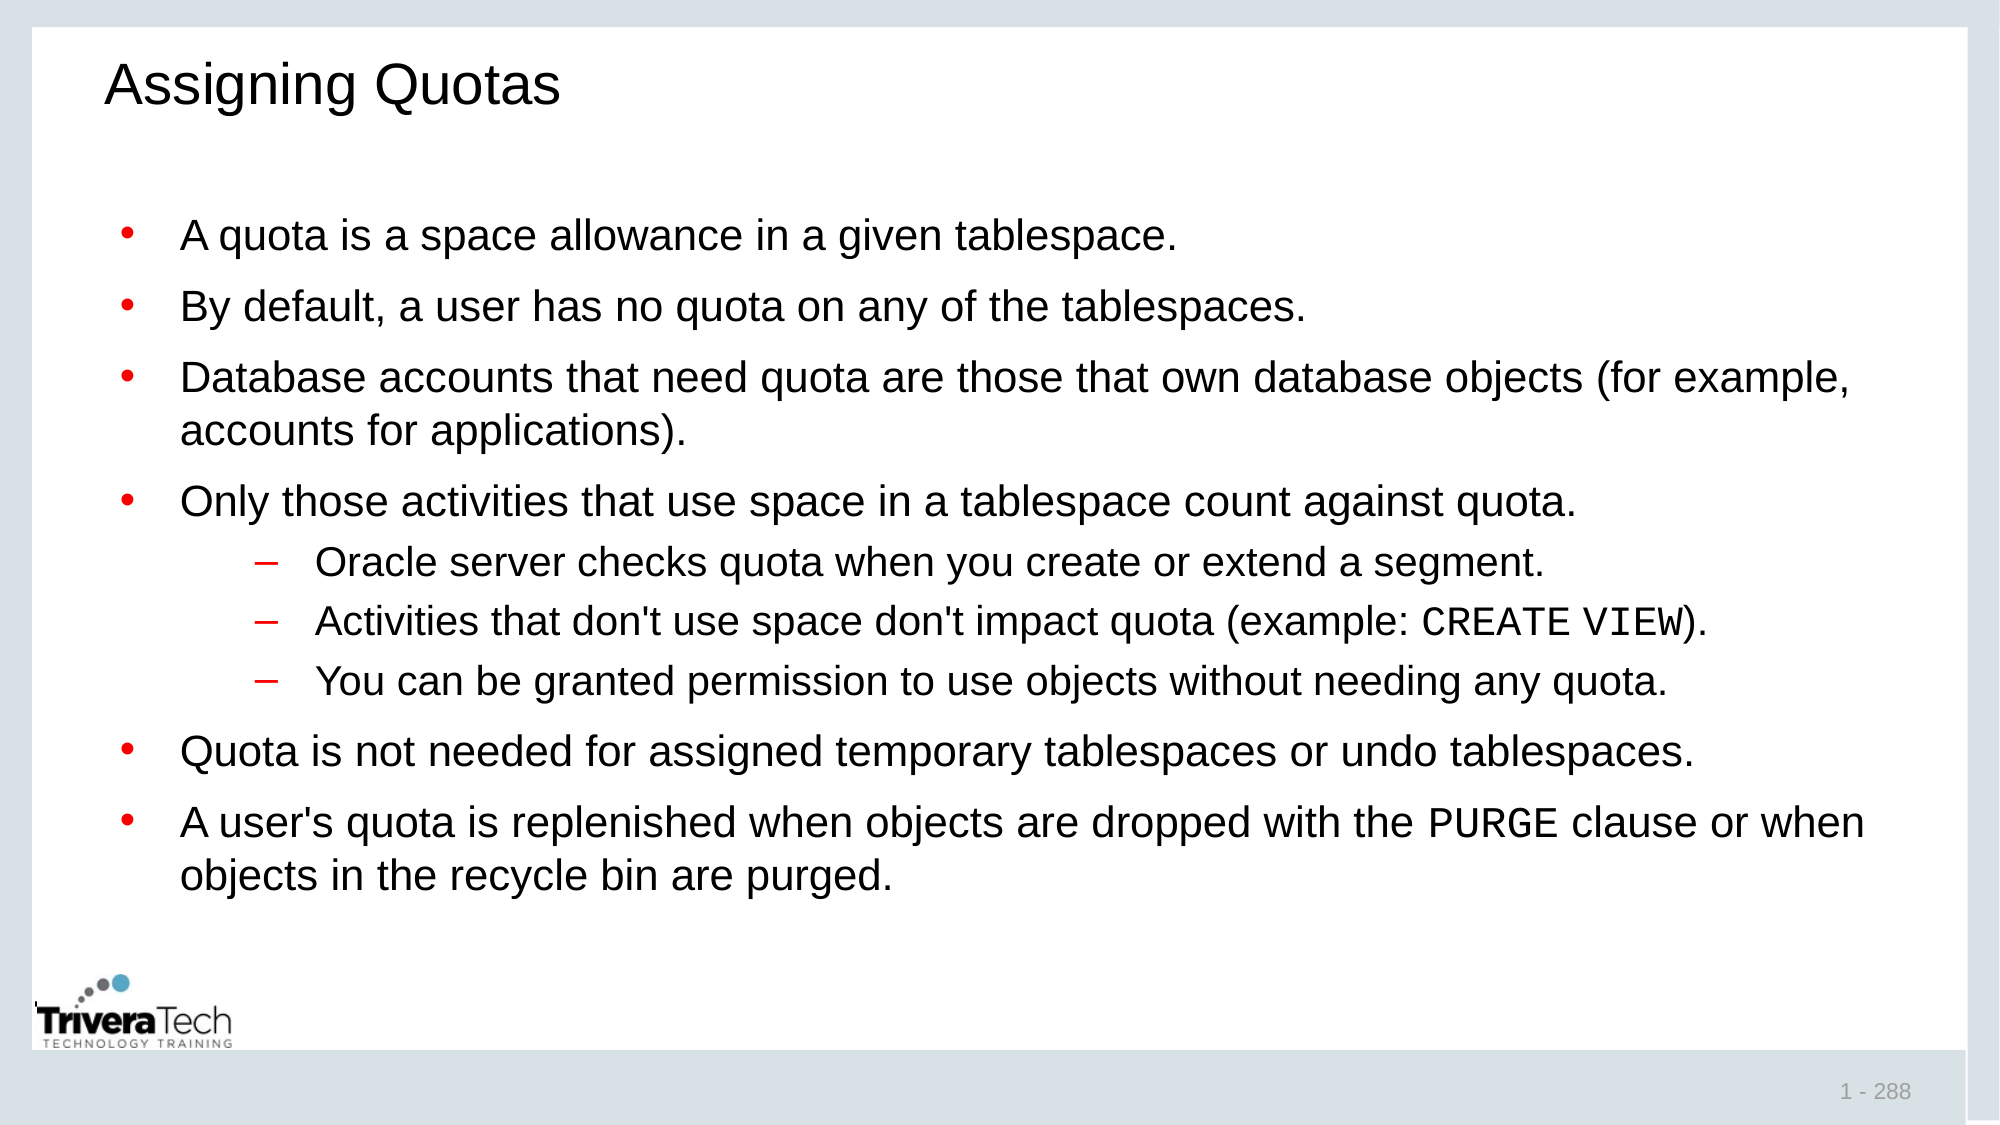

# Assigning Quotas
A quota is a space allowance in a given tablespace.
By default, a user has no quota on any of the tablespaces.
Database accounts that need quota are those that own database objects (for example, accounts for applications).
Only those activities that use space in a tablespace count against quota.
Oracle server checks quota when you create or extend a segment.
Activities that don't use space don't impact quota (example: CREATE VIEW).
You can be granted permission to use objects without needing any quota.
Quota is not needed for assigned temporary tablespaces or undo tablespaces.
A user's quota is replenished when objects are dropped with the PURGE clause or when objects in the recycle bin are purged.